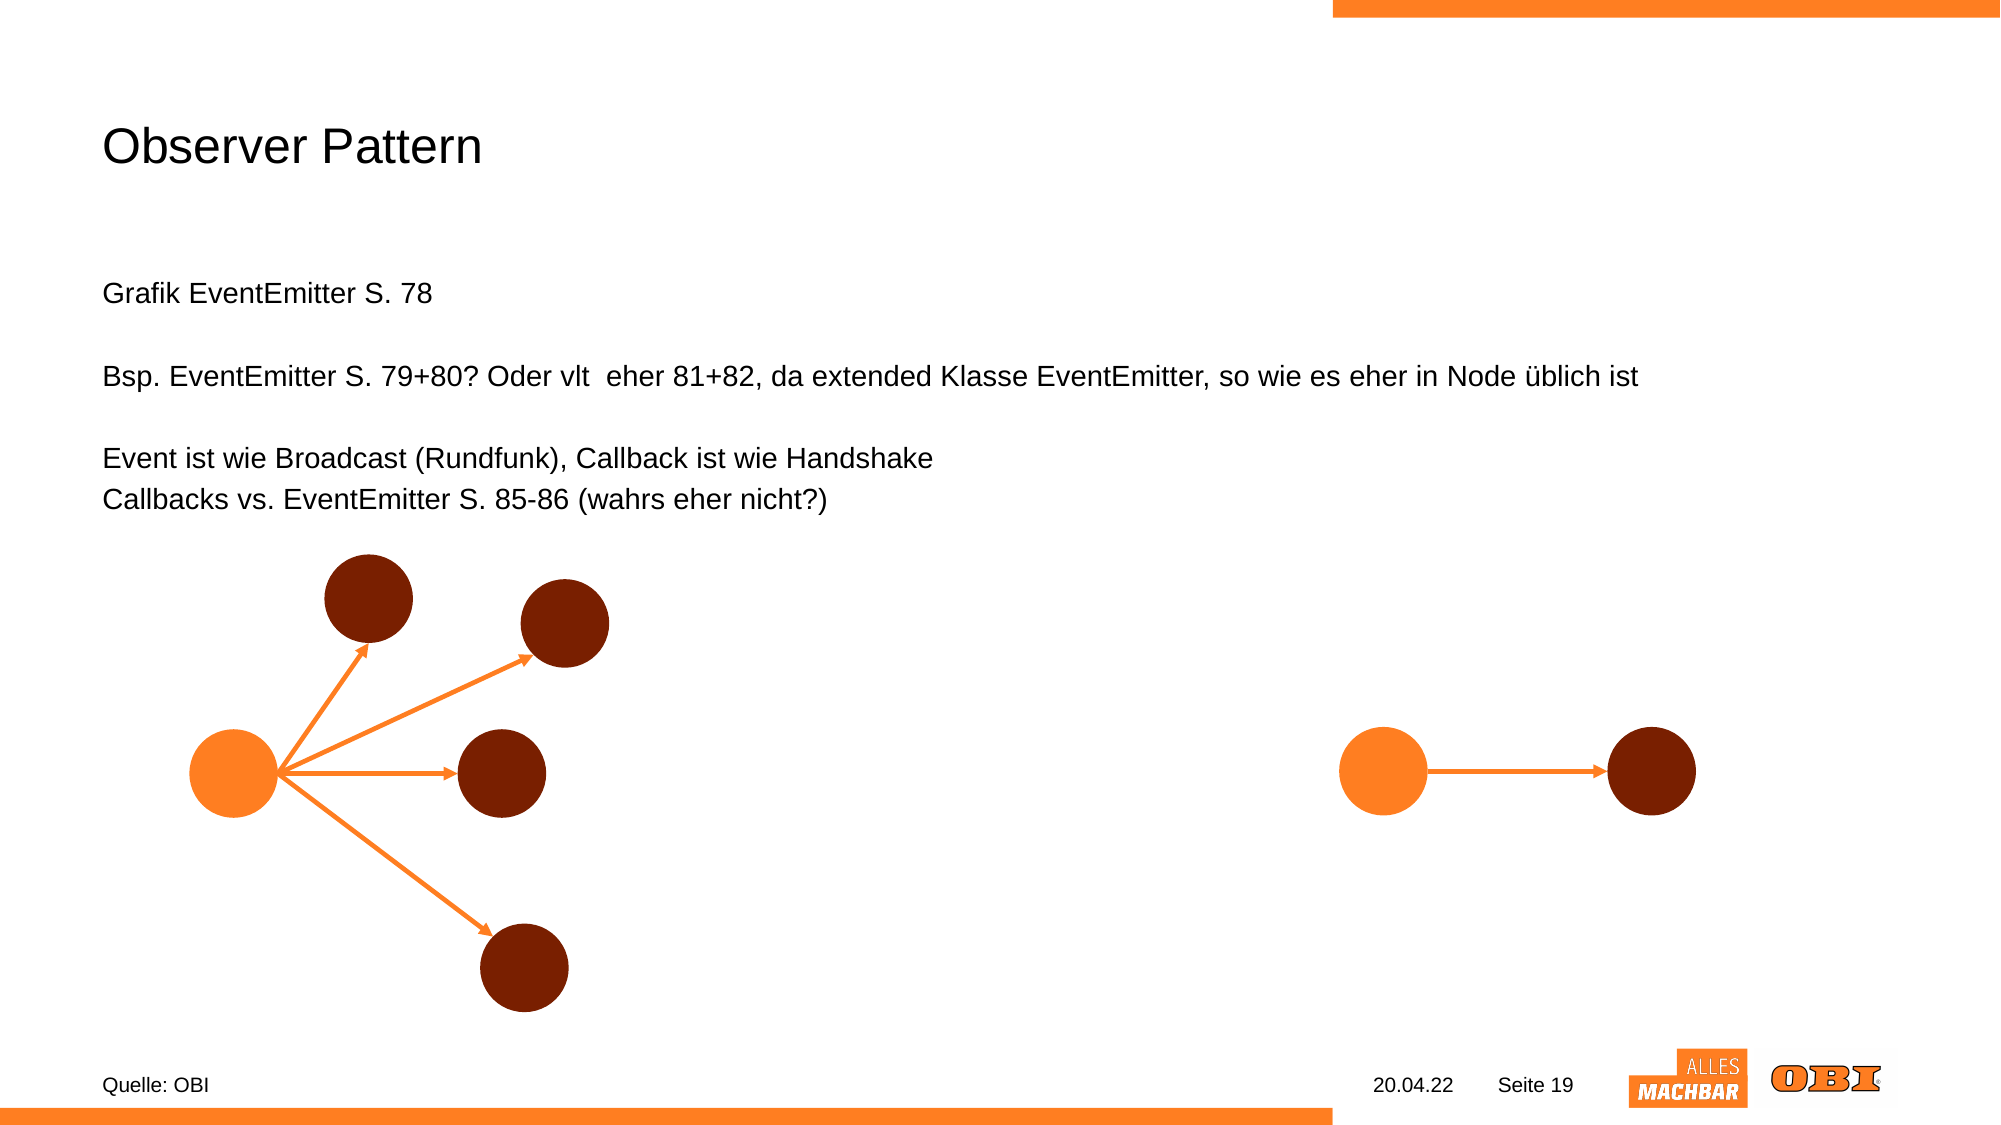

# Observer Pattern

Grafik EventEmitter S. 78

Bsp. EventEmitter S. 79+80? Oder vlt  eher 81+82, da extended Klasse EventEmitter, so wie es eher in Node üblich ist

Event ist wie Broadcast (Rundfunk), Callback ist wie Handshake
Callbacks vs. EventEmitter S. 85-86 (wahrs eher nicht?)

Quelle: OBI
20.04.22
Seite 19